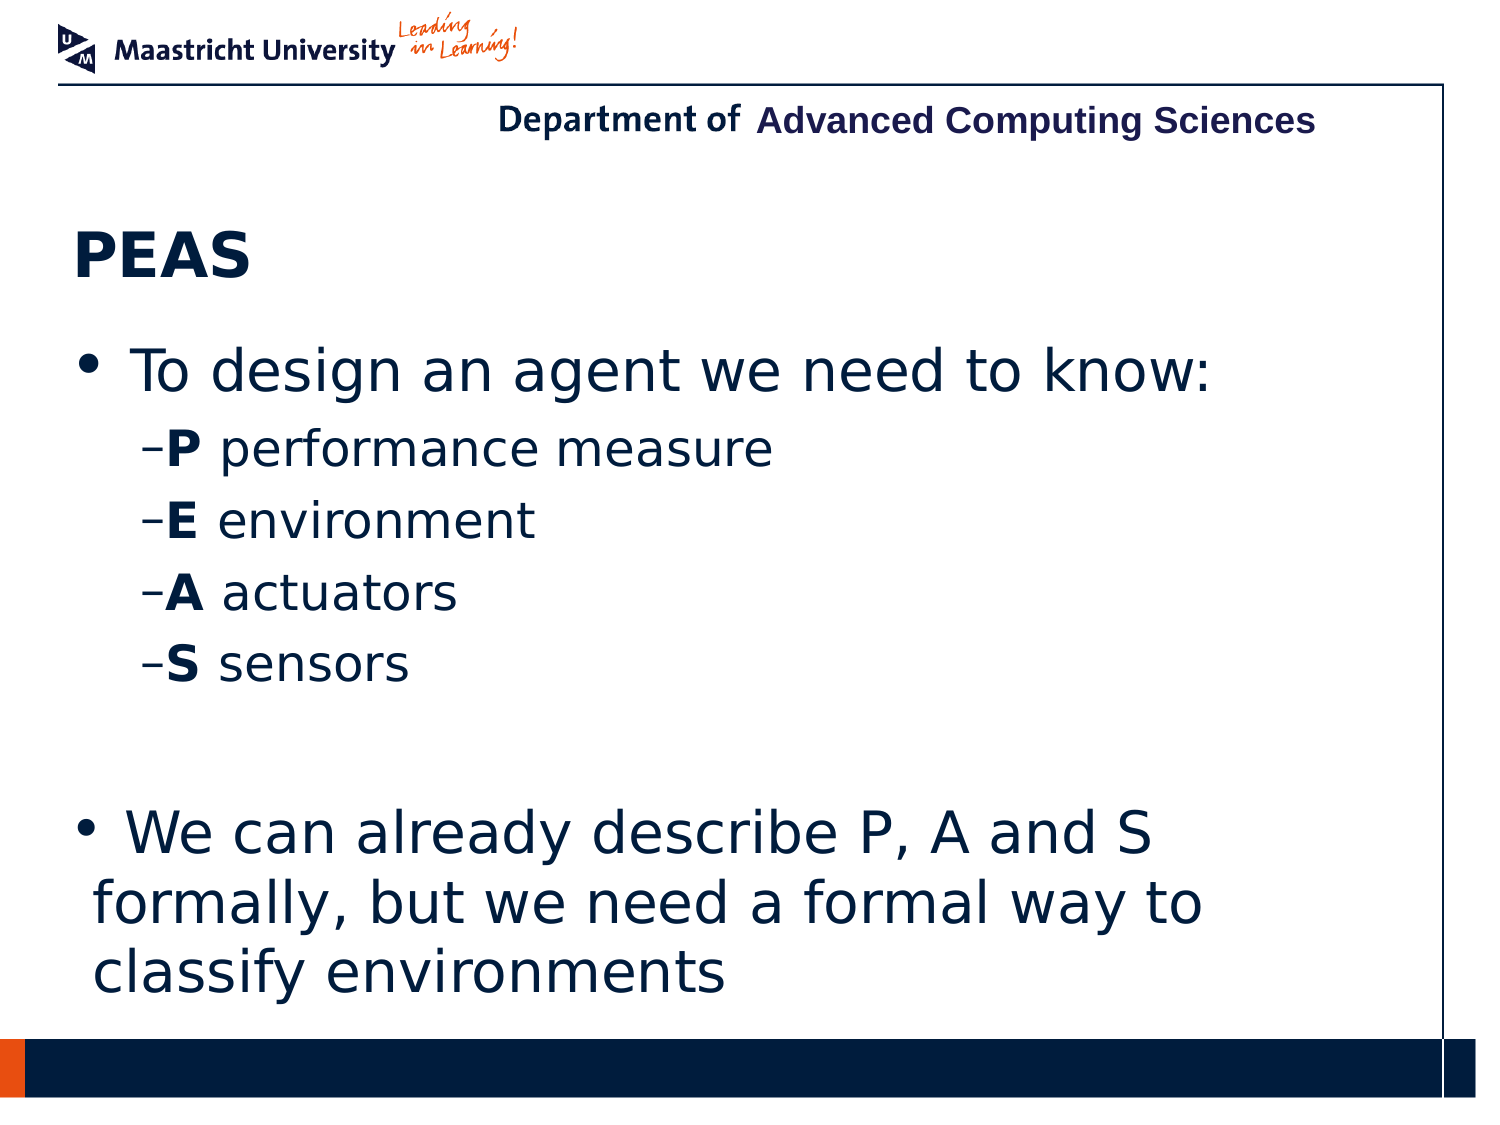

# PEAS
 To design an agent we need to know:
P performance measure
E environment
A actuators
S sensors

 We can already describe P, A and S formally, but we need a formal way to classify environments